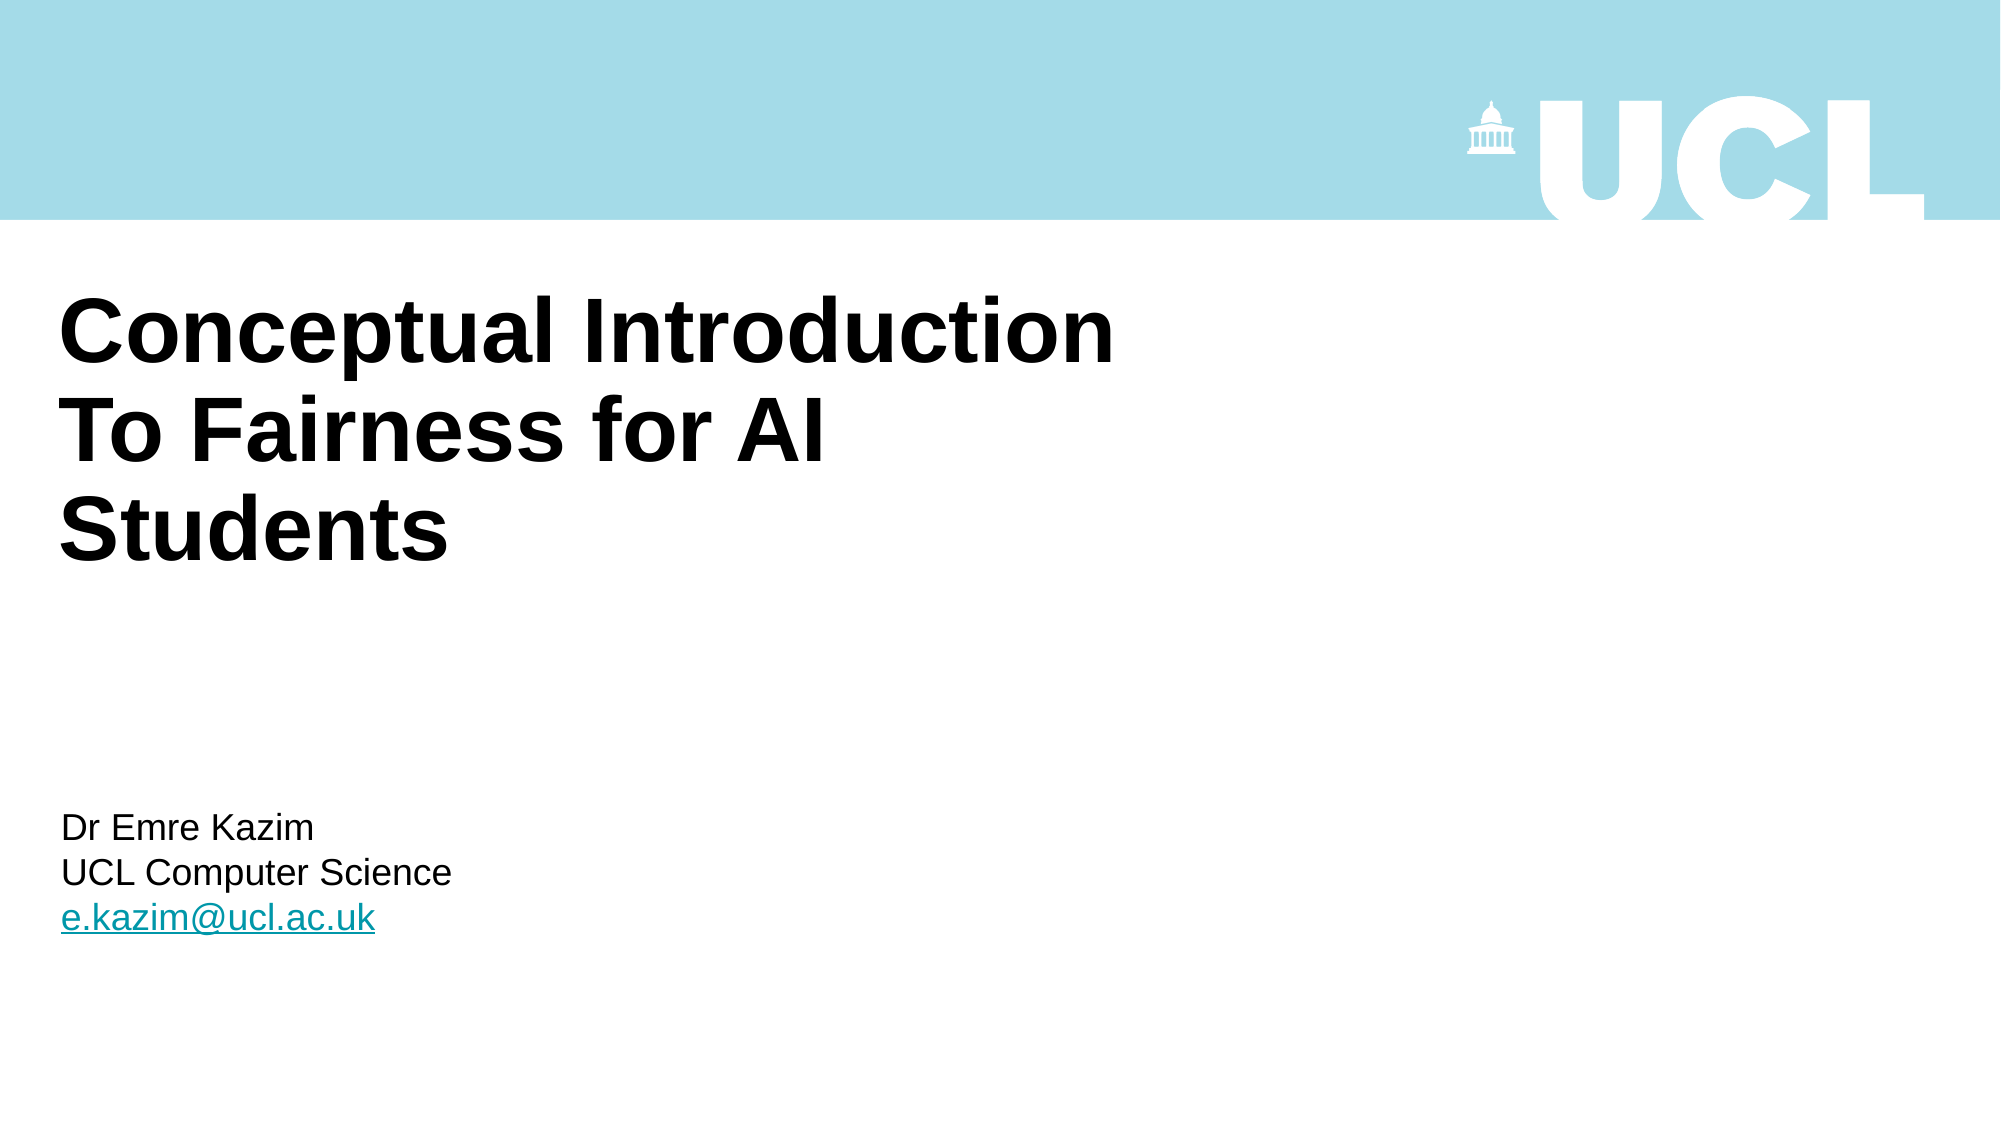

# Conceptual Introduction To Fairness for AI Students
Dr Emre Kazim
UCL Computer Science
e.kazim@ucl.ac.uk